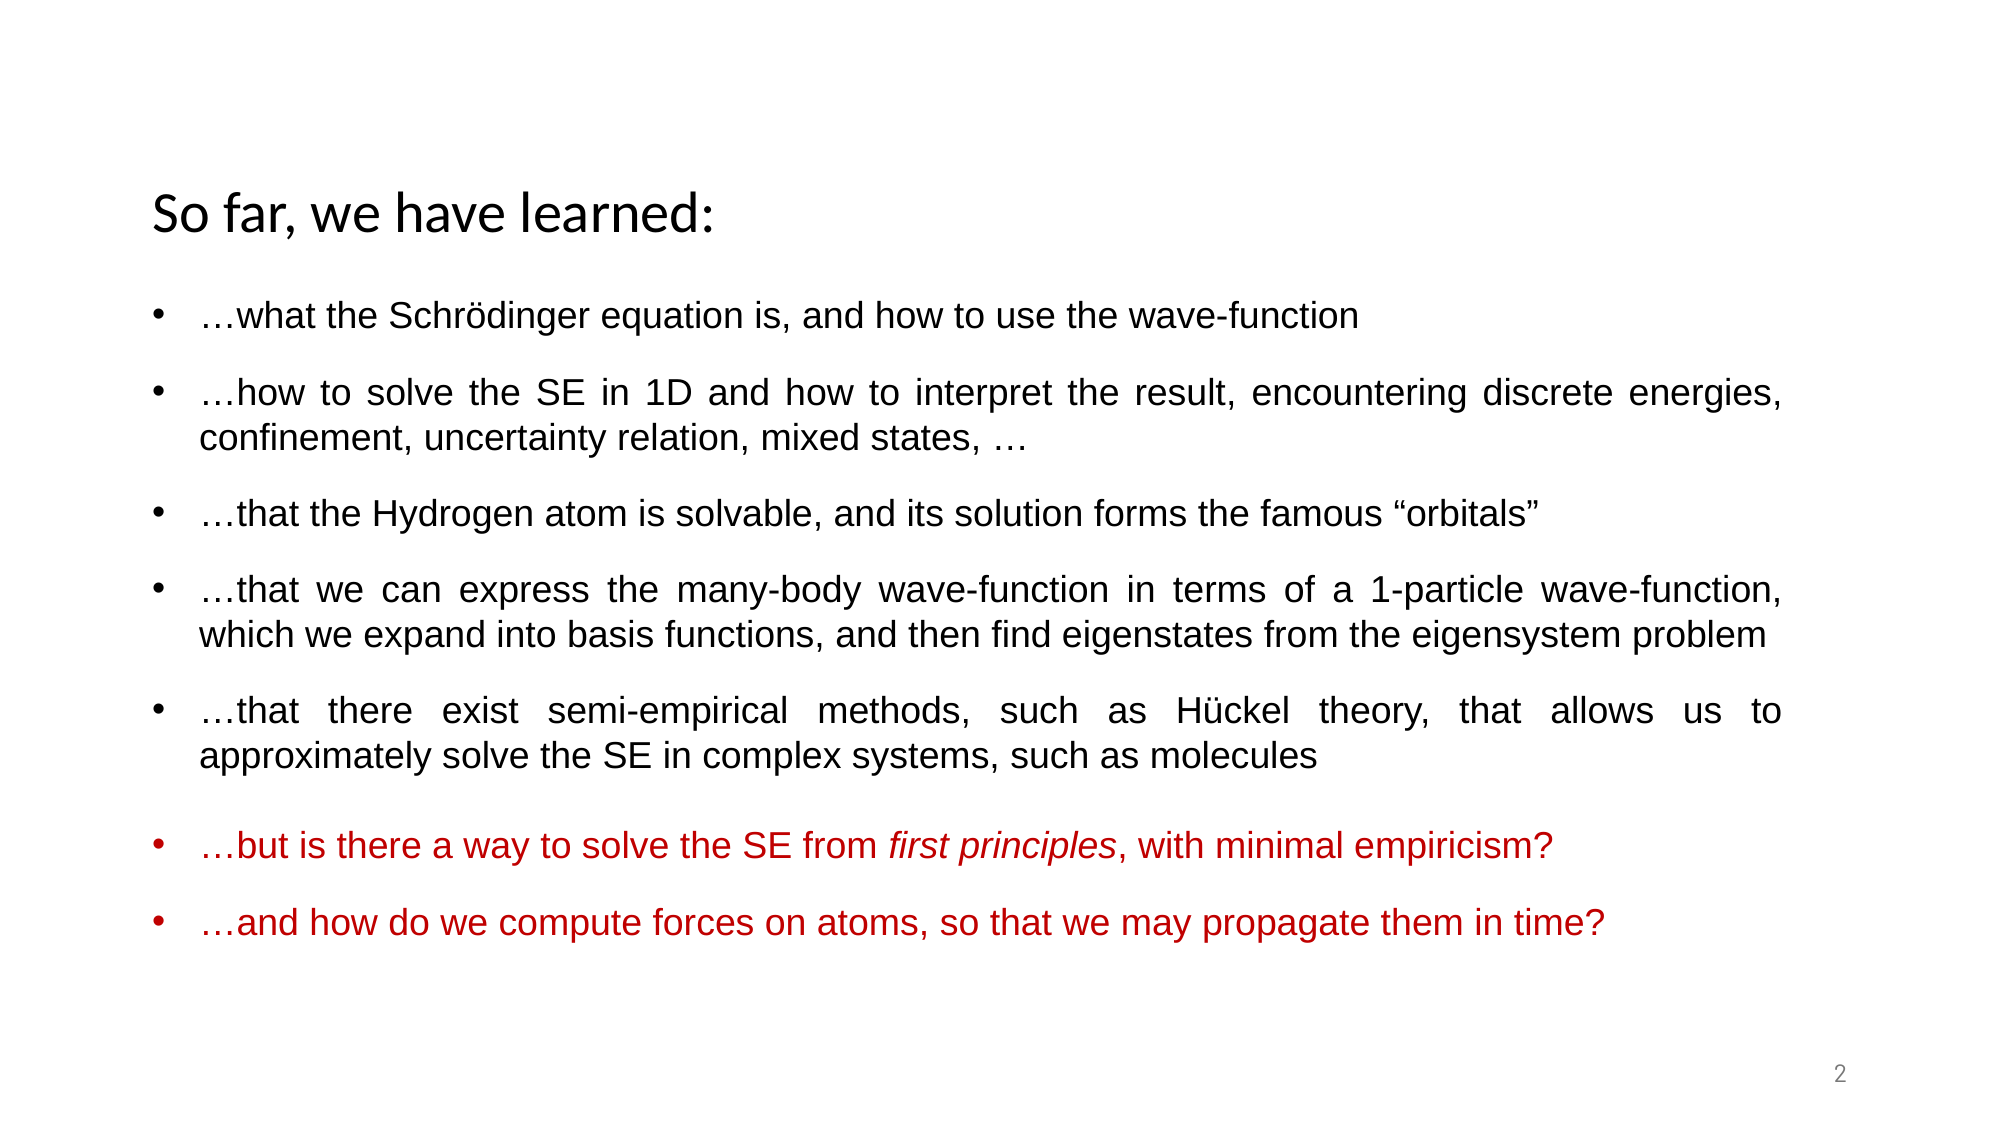

# So far, we have learned:
…what the Schrödinger equation is, and how to use the wave-function
…how to solve the SE in 1D and how to interpret the result, encountering discrete energies, confinement, uncertainty relation, mixed states, …
…that the Hydrogen atom is solvable, and its solution forms the famous “orbitals”
…that we can express the many-body wave-function in terms of a 1-particle wave-function, which we expand into basis functions, and then find eigenstates from the eigensystem problem
…that there exist semi-empirical methods, such as Hückel theory, that allows us to approximately solve the SE in complex systems, such as molecules

…but is there a way to solve the SE from first principles, with minimal empiricism?
…and how do we compute forces on atoms, so that we may propagate them in time?

2